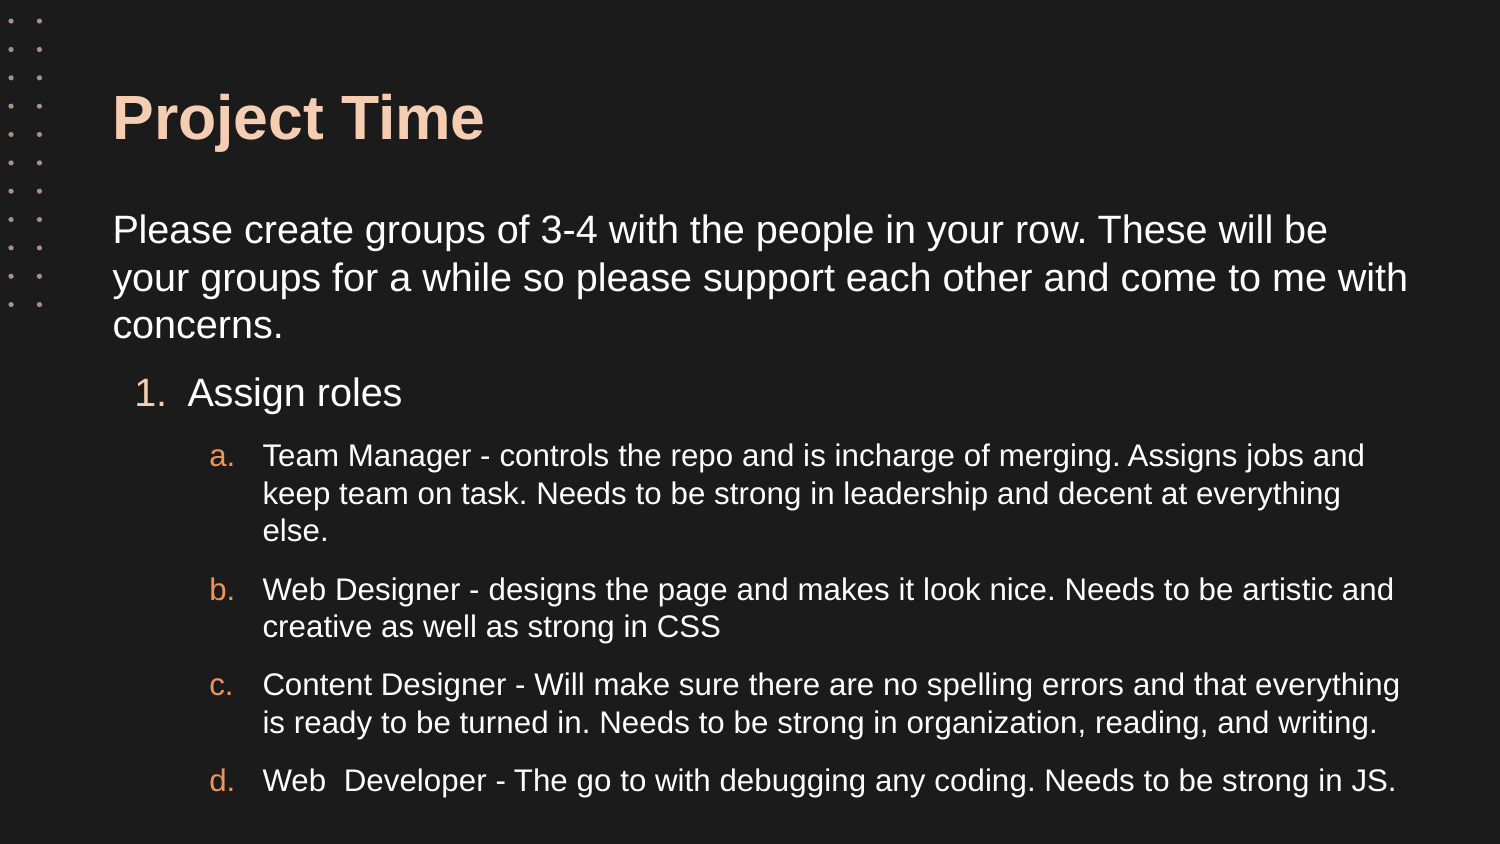

# Project Time
Please create groups of 3-4 with the people in your row. These will be your groups for a while so please support each other and come to me with concerns.
Assign roles
Team Manager - controls the repo and is incharge of merging. Assigns jobs and keep team on task. Needs to be strong in leadership and decent at everything else.
Web Designer - designs the page and makes it look nice. Needs to be artistic and creative as well as strong in CSS
Content Designer - Will make sure there are no spelling errors and that everything is ready to be turned in. Needs to be strong in organization, reading, and writing.
Web  Developer - The go to with debugging any coding. Needs to be strong in JS.